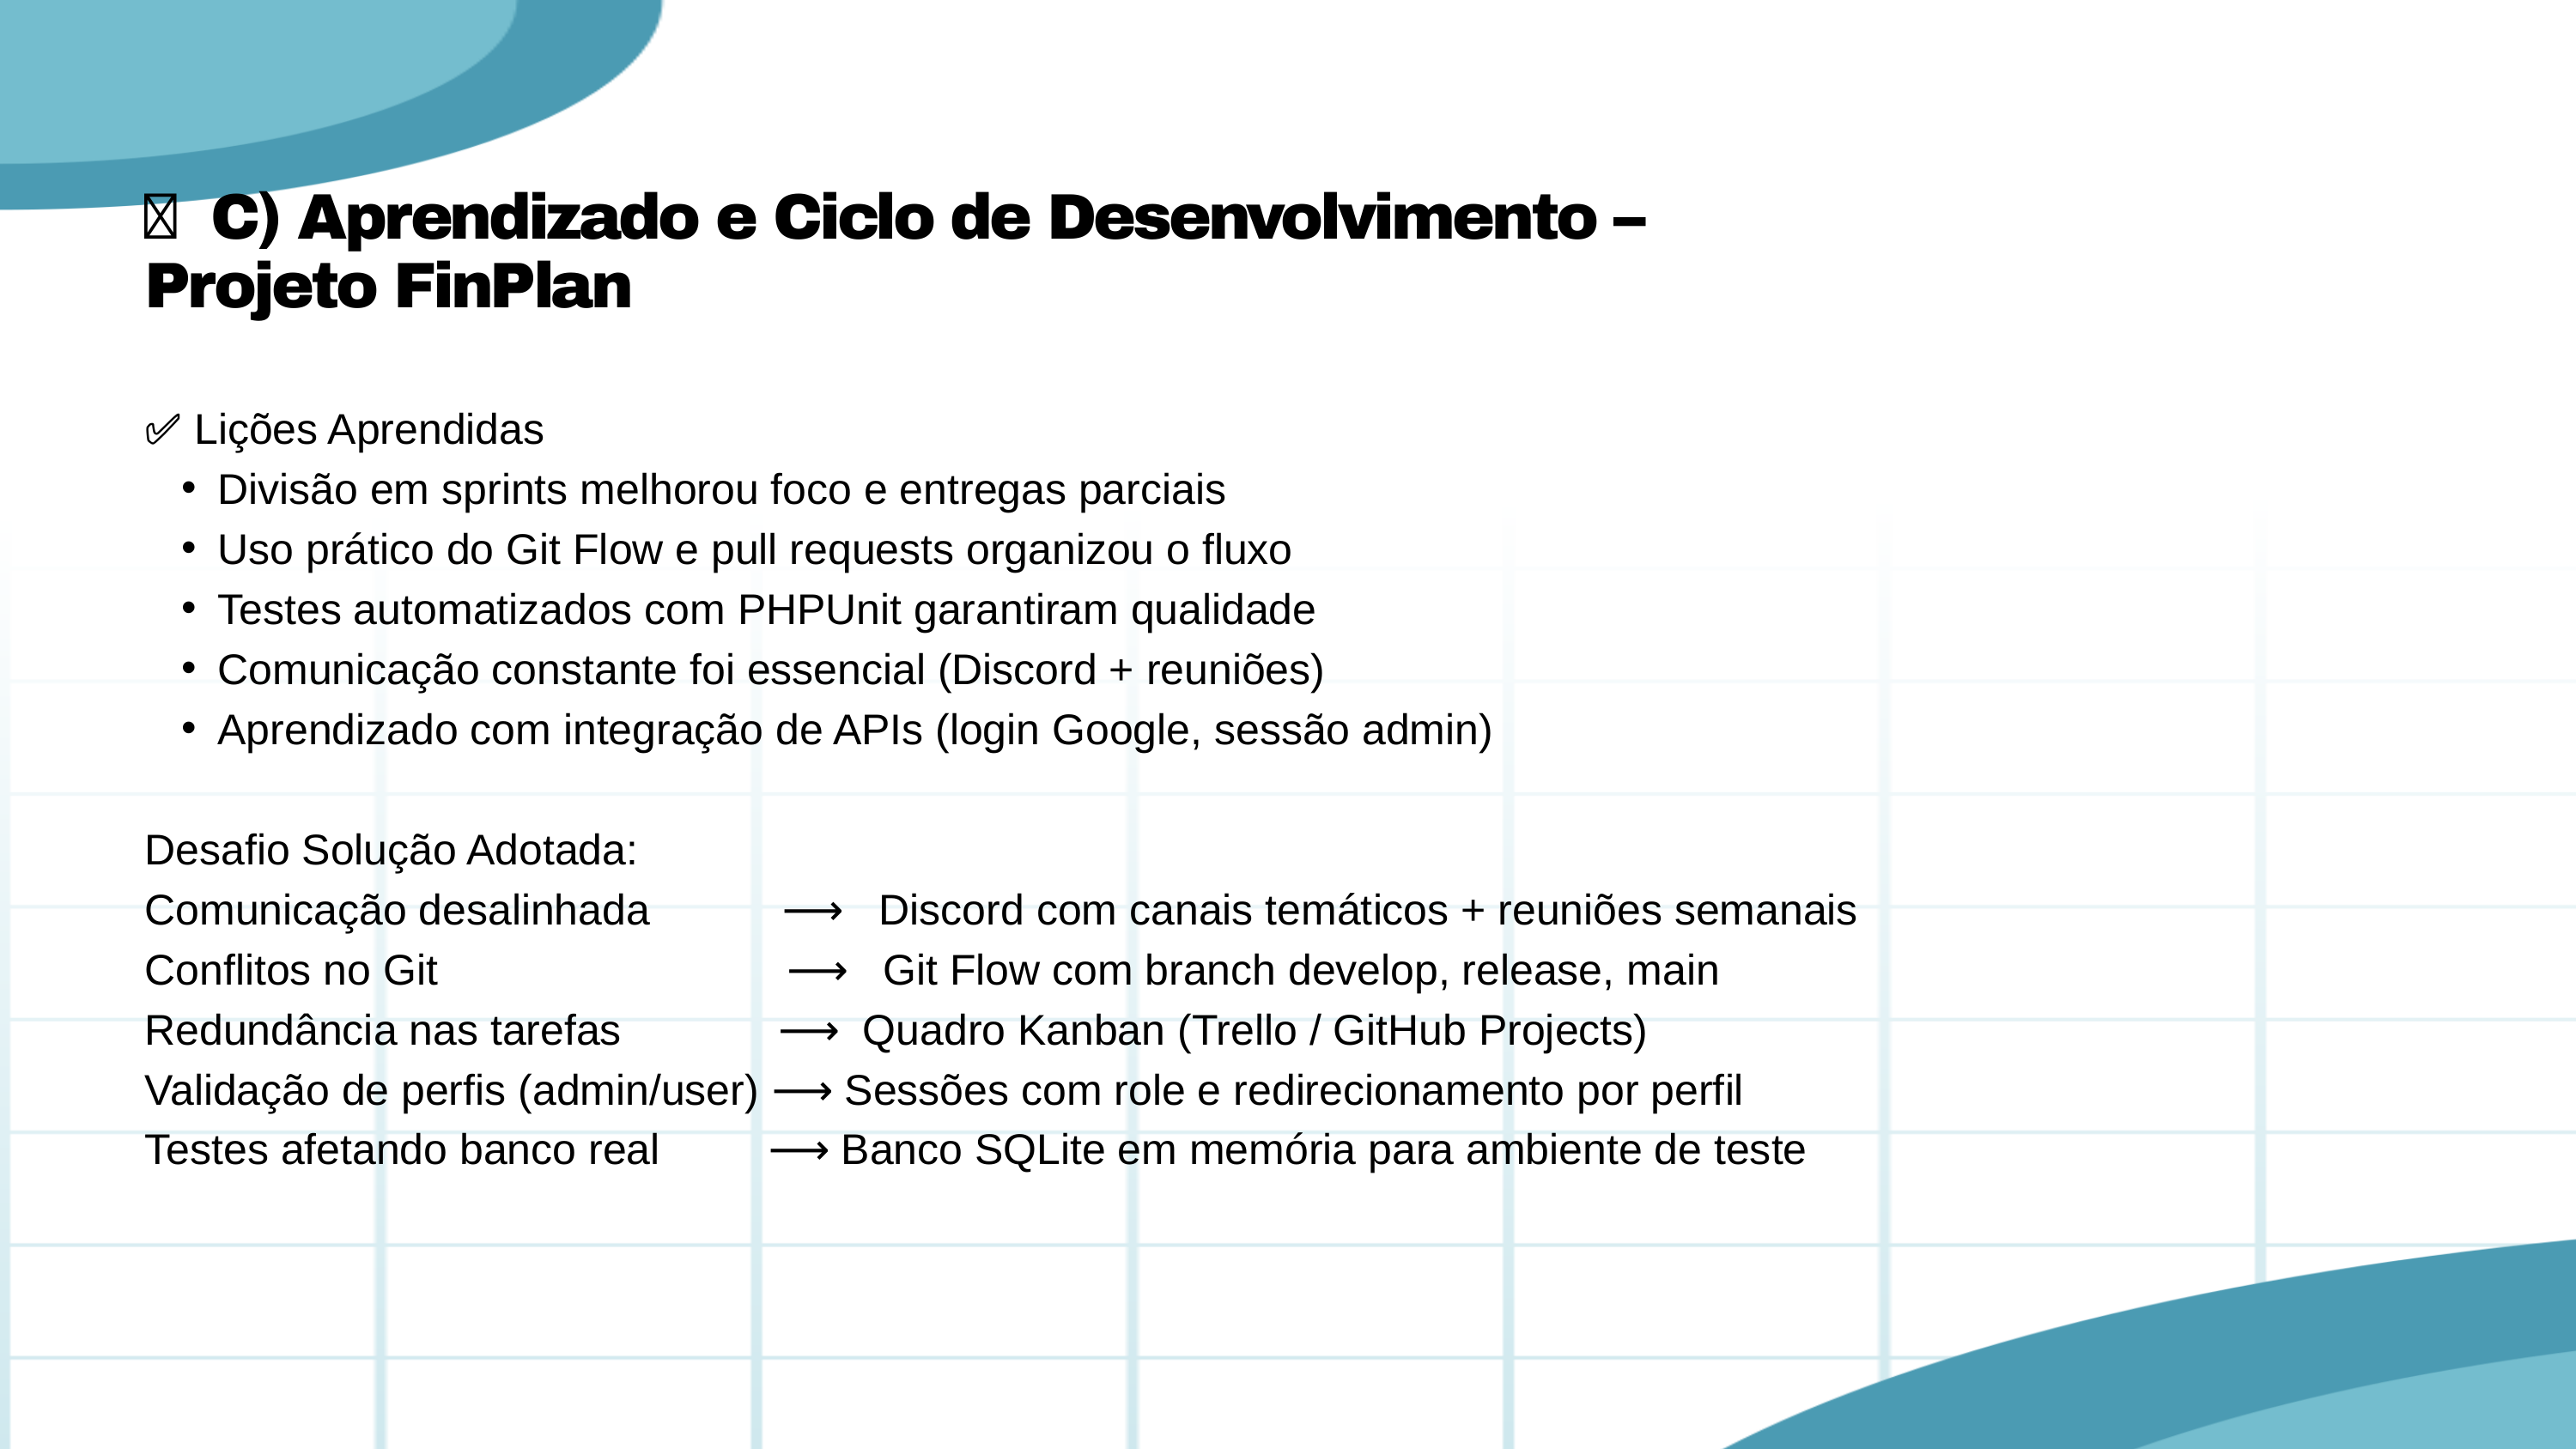

🧩 C) Aprendizado e Ciclo de Desenvolvimento – Projeto FinPlan
✅ Lições Aprendidas
Divisão em sprints melhorou foco e entregas parciais
Uso prático do Git Flow e pull requests organizou o fluxo
Testes automatizados com PHPUnit garantiram qualidade
Comunicação constante foi essencial (Discord + reuniões)
Aprendizado com integração de APIs (login Google, sessão admin)

Desafio Solução Adotada:
Comunicação desalinhada           ⟶   Discord com canais temáticos + reuniões semanais
Conflitos no Git                             ⟶   Git Flow com branch develop, release, main
Redundância nas tarefas             ⟶  Quadro Kanban (Trello / GitHub Projects)
Validação de perfis (admin/user) ⟶ Sessões com role e redirecionamento por perfil
Testes afetando banco real         ⟶ Banco SQLite em memória para ambiente de teste